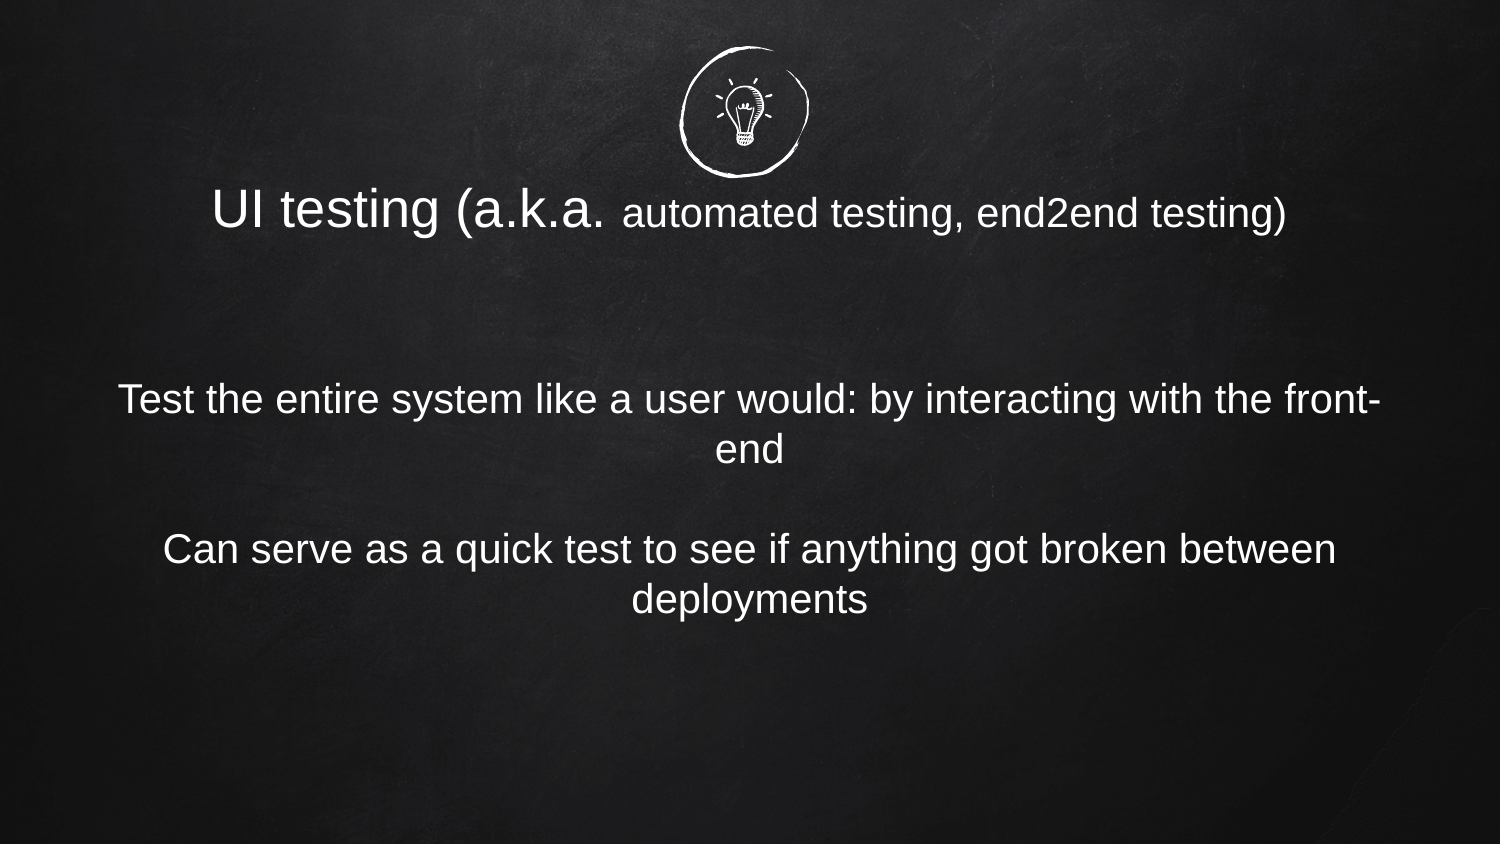

# UI testing (a.k.a. automated testing, end2end testing)
Test the entire system like a user would: by interacting with the front-end

Can serve as a quick test to see if anything got broken between deployments